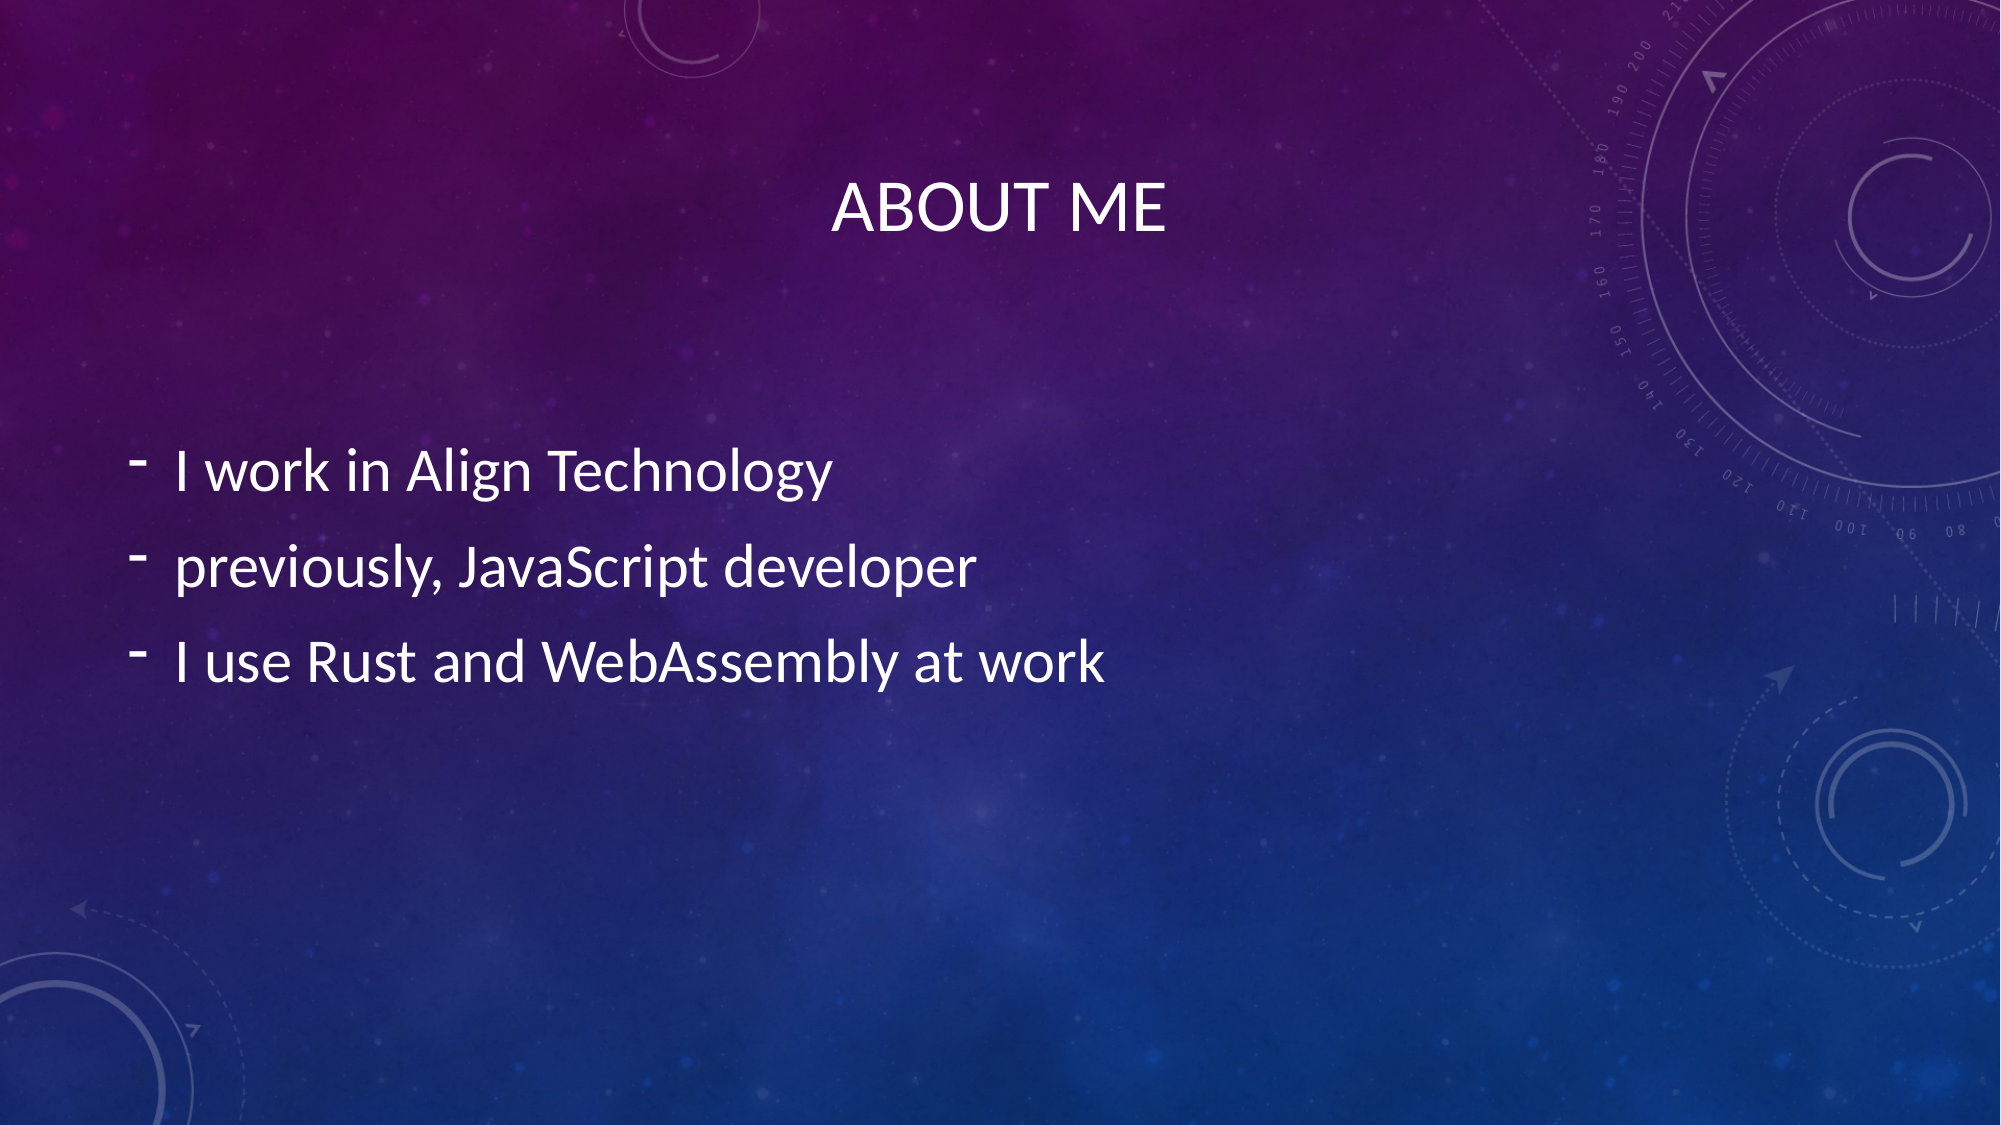

# About me
I work in Align Technology
previously, JavaScript developer
I use Rust and WebAssembly at work